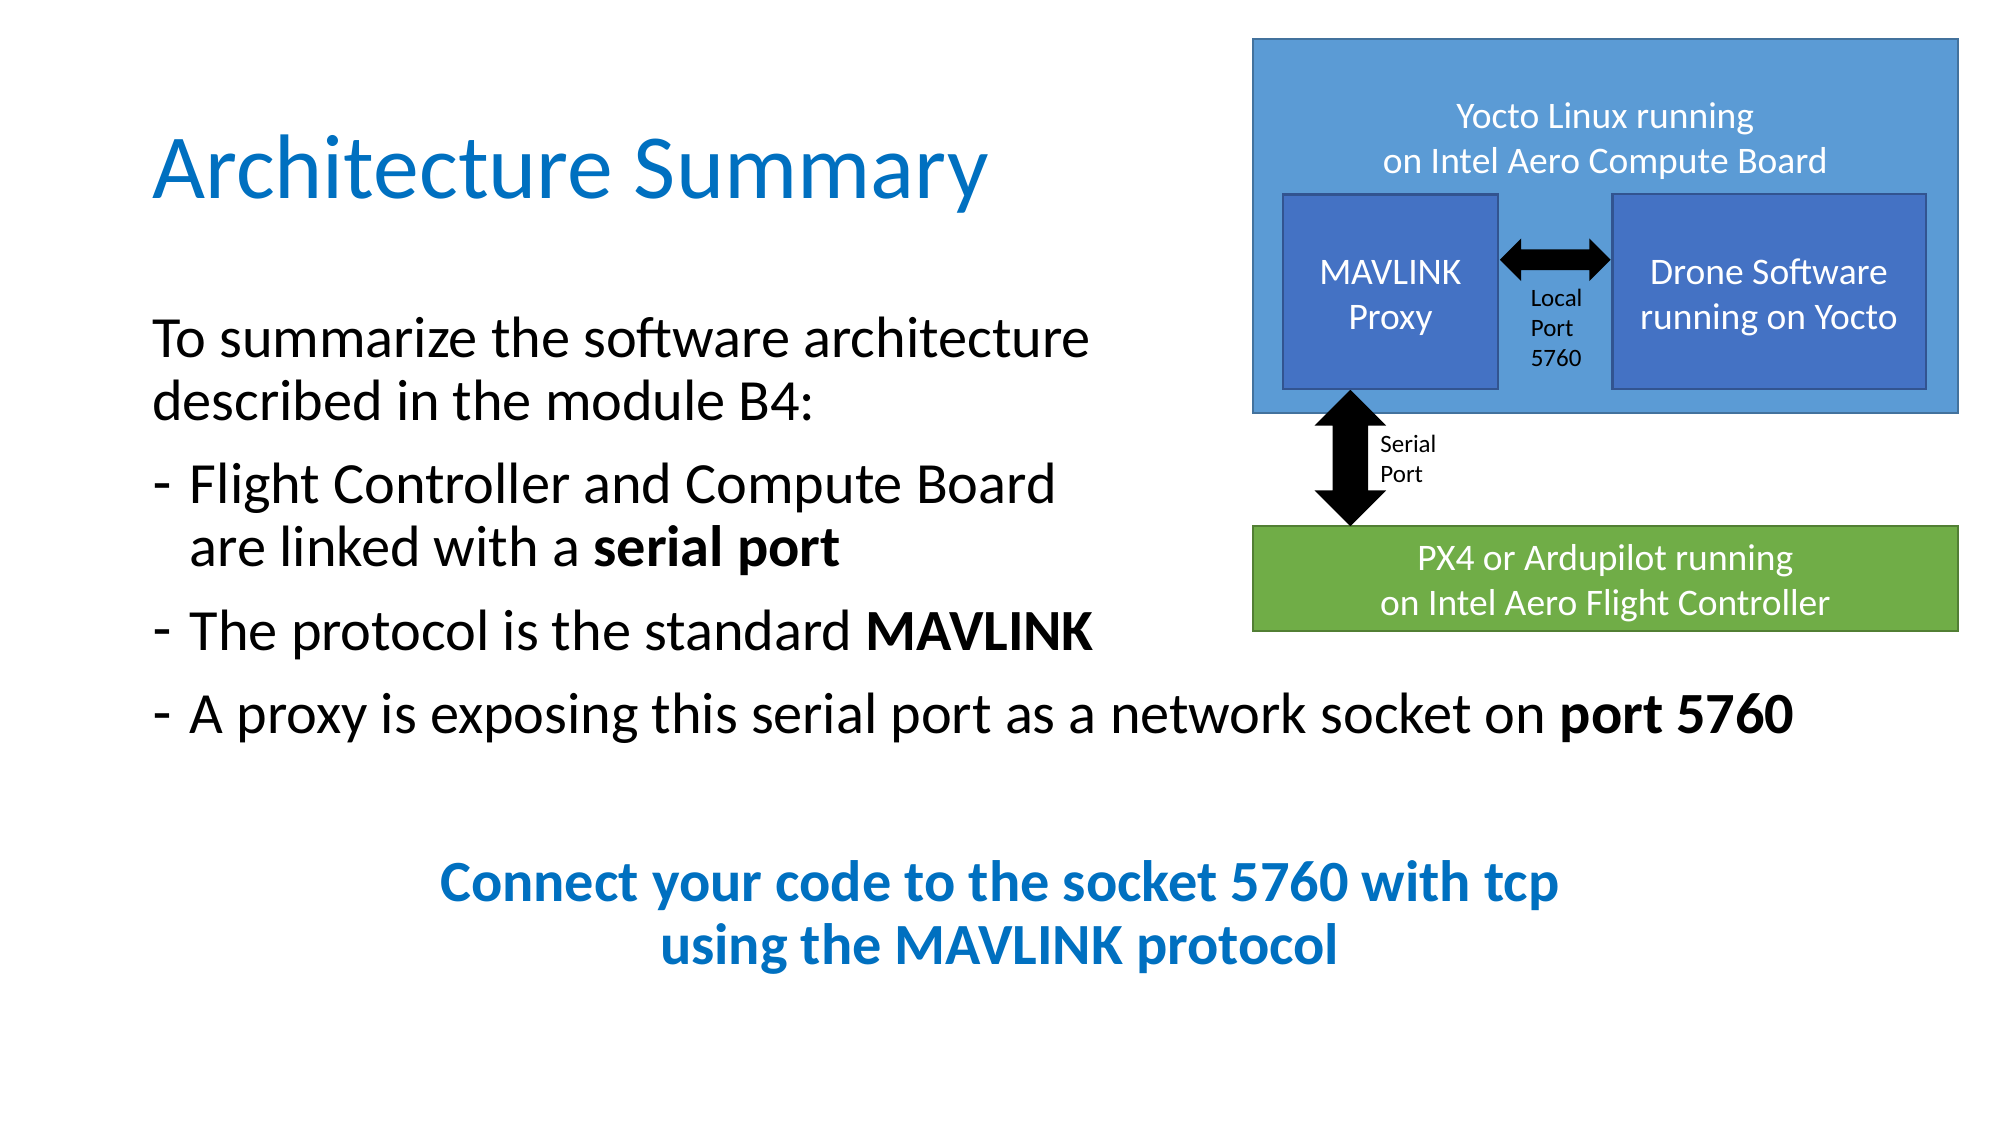

Yocto Linux running
on Intel Aero Compute Board

# Architecture Summary

Drone Software
running on Yocto

MAVLINK
Proxy

Local
Port
5760
To summarize the software architecture
described in the module B4:
Flight Controller and Compute Board
are linked with a serial port
The protocol is the standard MAVLINK
A proxy is exposing this serial port as a network socket on port 5760

Connect your code to the socket 5760 with tcp
using the MAVLINK protocol

Serial
Port
PX4 or Ardupilot running
on Intel Aero Flight Controller